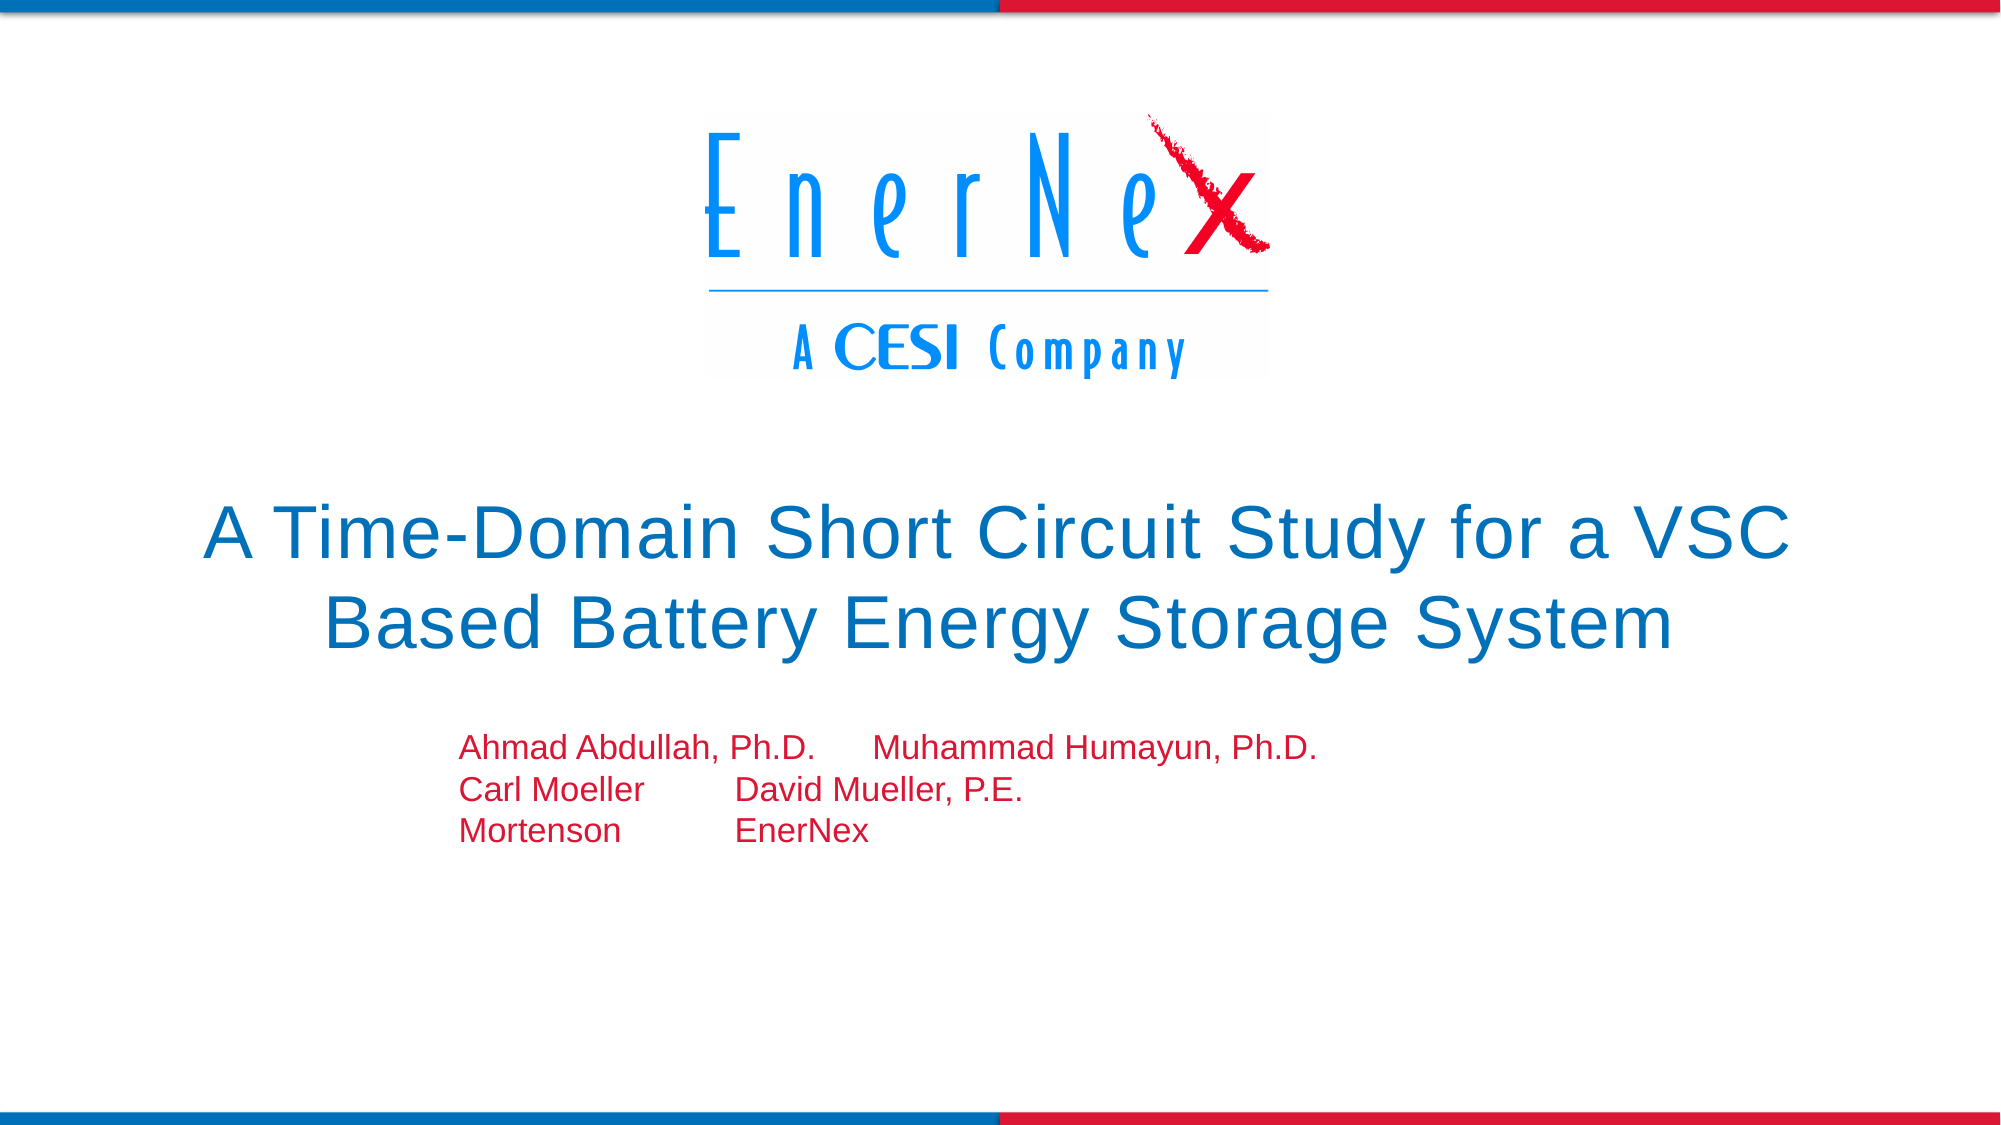

# A Time-Domain Short Circuit Study for a VSC Based Battery Energy Storage System
Ahmad Abdullah, Ph.D.					Muhammad Humayun, Ph.D.
Carl Moeller							David Mueller, P.E.
Mortenson 							EnerNex